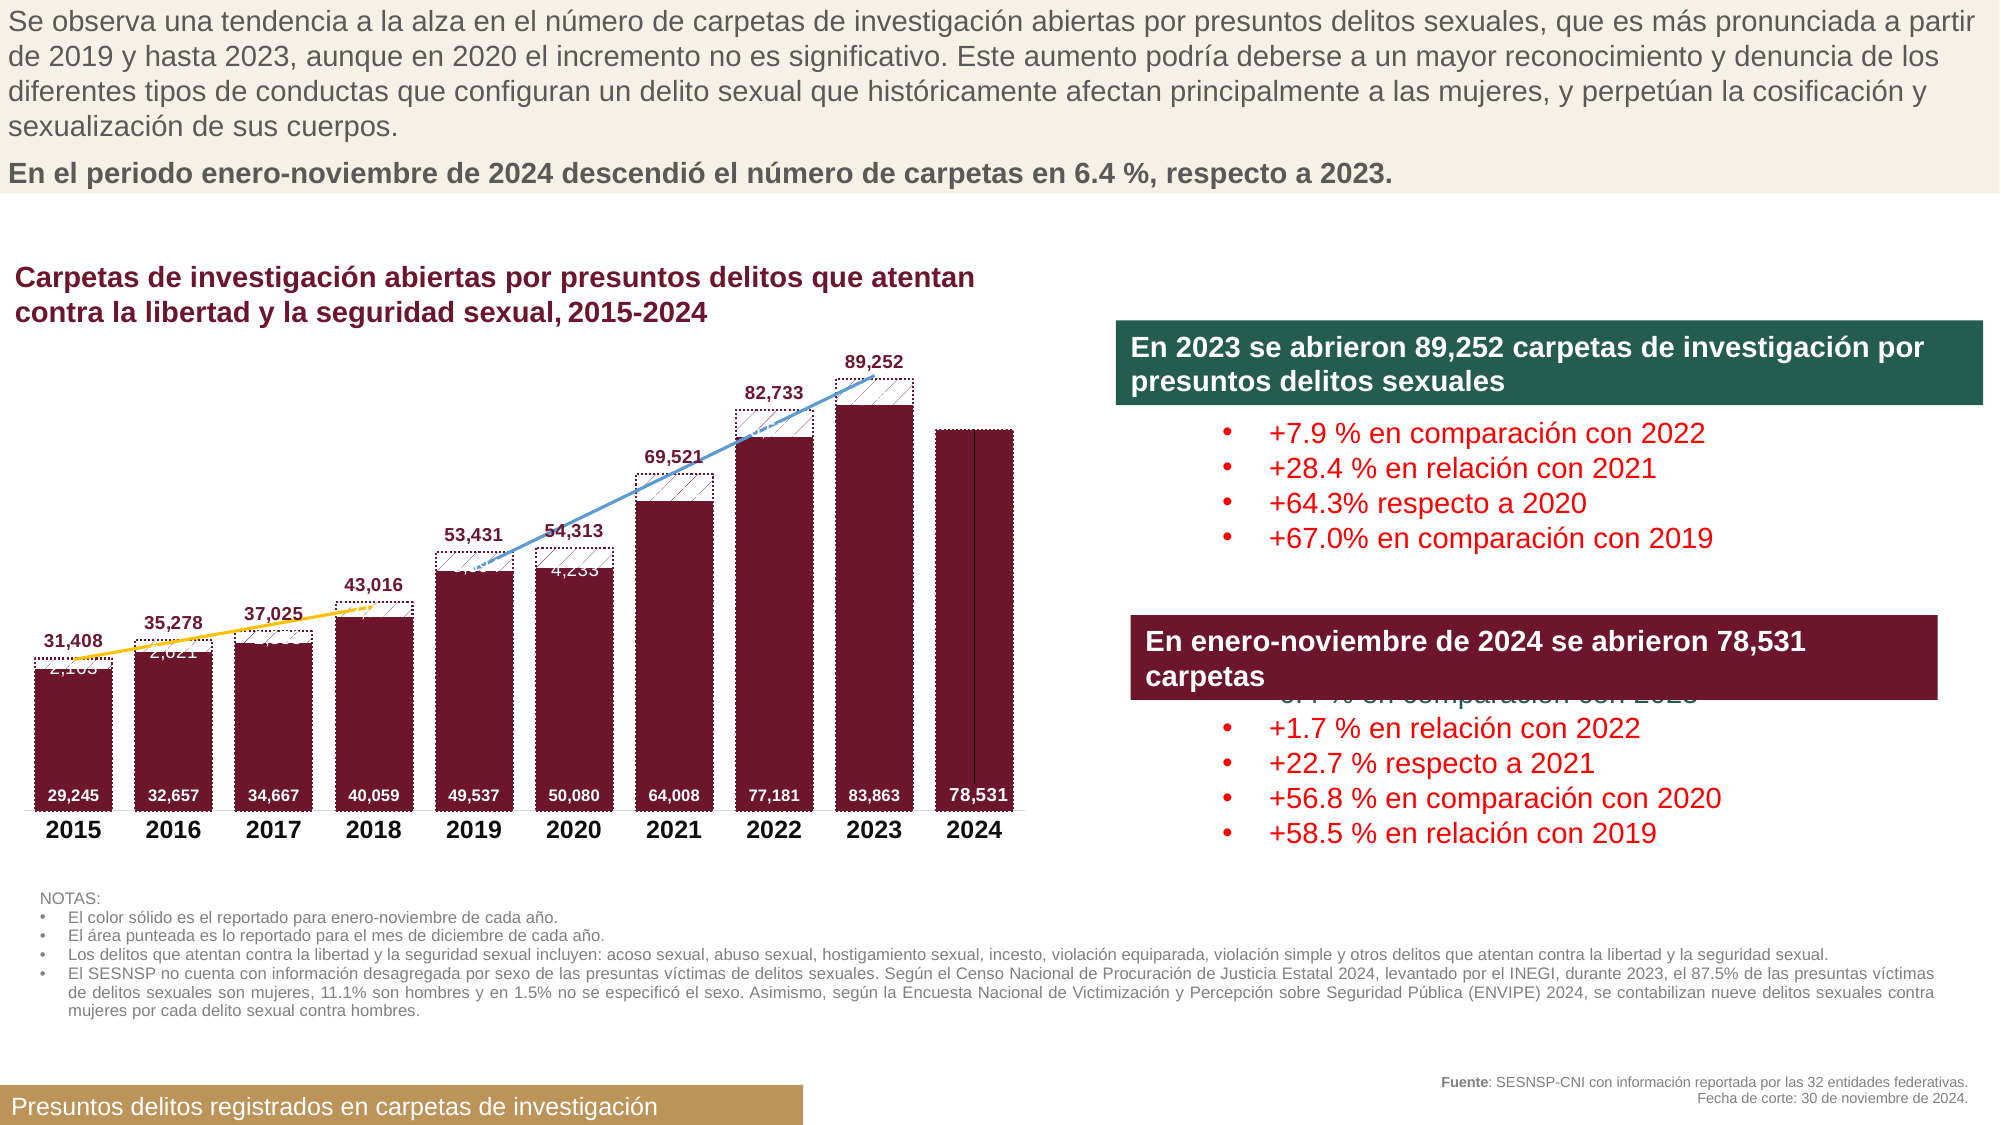

Se observa una tendencia a la alza en el número de carpetas de investigación abiertas por presuntos delitos sexuales, que es más pronunciada a partir de 2019 y hasta 2023, aunque en 2020 el incremento no es significativo. Este aumento podría deberse a un mayor reconocimiento y denuncia de los diferentes tipos de conductas que configuran un delito sexual que históricamente afectan principalmente a las mujeres, y perpetúan la cosificación y sexualización de sus cuerpos.
En el periodo enero-noviembre de 2024 descendió el número de carpetas en 6.4 %, respecto a 2023.
Carpetas de investigación abiertas por presuntos delitos que atentan contra la libertad y la seguridad sexual, 2015-2024

### Chart

| Category | Diciembre |  | Enero-Noviembre | Tendencia | Tendencia |
|---|---|---|---|---|---|
| 2015 | 2163.0 | 31408.0 | 29245.0 | 31196.1 | None |
| 2016 | 2621.0 | 35278.0 | 32657.0 | 34853.2 | None |
| 2017 | 2358.0 | 37025.0 | 34667.0 | 38510.3 | None |
| 2018 | 2957.0 | 43016.0 | 40059.0 | 42167.4 | None |
| 2019 | 3894.0 | 53431.0 | 49537.0 | None | 49837.6 |
| 2020 | 4233.0 | 54313.0 | 50080.0 | None | 59843.8 |
| 2021 | 5513.0 | 69521.0 | 64008.0 | None | 69850.0 |
| 2022 | 5552.0 | 82733.0 | 77181.0 | None | 79856.2 |
| 2023 | 5389.0 | 89252.0 | 83863.0 | None | 89862.4 |
| 2024 | None | 78531.0 | 78531.0 | None | None |
En 2023 se abrieron 89,252 carpetas de investigación por presuntos delitos sexuales
+7.9 % en comparación con 2022
+28.4 % en relación con 2021
+64.3% respecto a 2020
+67.0% en comparación con 2019
En enero-noviembre de 2024 se abrieron 78,531 carpetas
-6.4 % en comparación con 2023
+1.7 % en relación con 2022
+22.7 % respecto a 2021
+56.8 % en comparación con 2020
+58.5 % en relación con 2019
| NOTAS: El color sólido es el reportado para enero-noviembre de cada año. El área punteada es lo reportado para el mes de diciembre de cada año. Los delitos que atentan contra la libertad y la seguridad sexual incluyen: acoso sexual, abuso sexual, hostigamiento sexual, incesto, violación equiparada, violación simple y otros delitos que atentan contra la libertad y la seguridad sexual. El SESNSP no cuenta con información desagregada por sexo de las presuntas víctimas de delitos sexuales. Según el Censo Nacional de Procuración de Justicia Estatal 2024, levantado por el INEGI, durante 2023, el 87.5% de las presuntas víctimas de delitos sexuales son mujeres, 11.1% son hombres y en 1.5% no se especificó el sexo. Asimismo, según la Encuesta Nacional de Victimización y Percepción sobre Seguridad Pública (ENVIPE) 2024, se contabilizan nueve delitos sexuales contra mujeres por cada delito sexual contra hombres. |
| --- |
| Fuente: SESNSP-CNI con información reportada por las 32 entidades federativas. Fecha de corte: 30 de noviembre de 2024. |
| --- |
Presuntos delitos registrados en carpetas de investigación